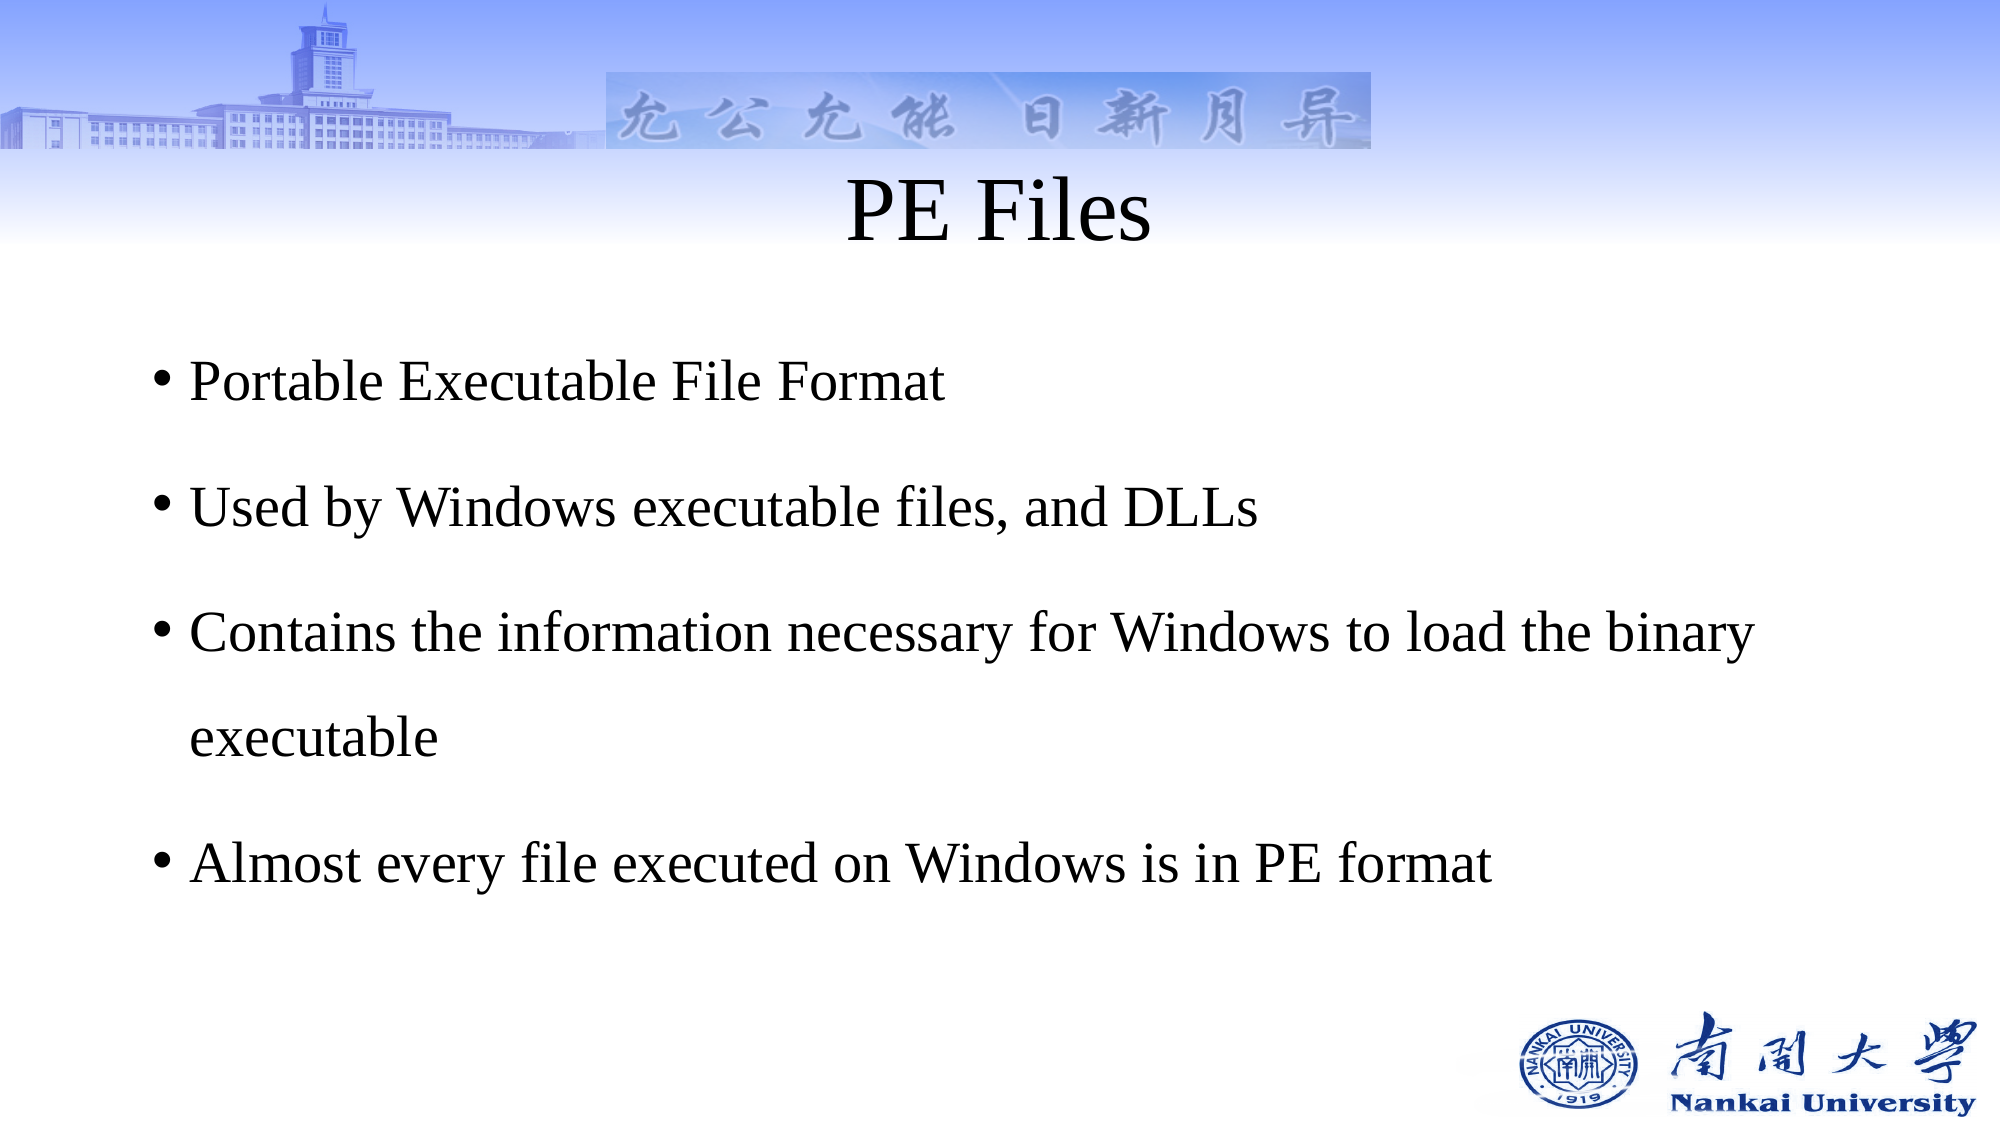

# PE Files
Portable Executable File Format
Used by Windows executable files, and DLLs
Contains the information necessary for Windows to load the binary executable
Almost every file executed on Windows is in PE format